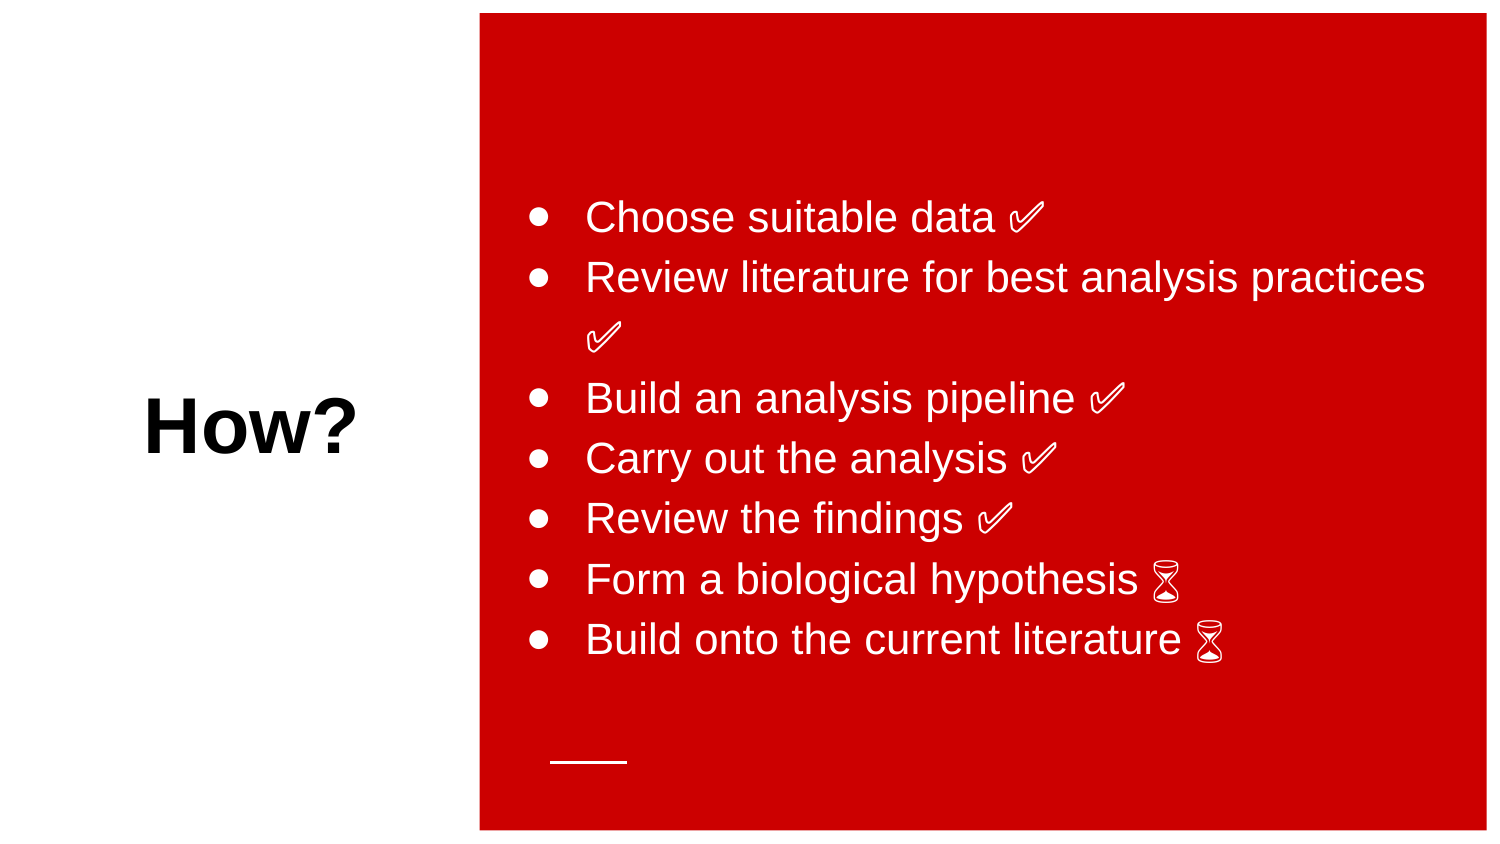

Choose suitable data ✅
Review literature for best analysis practices ✅
Build an analysis pipeline ✅
Carry out the analysis ✅
Review the findings ✅
Form a biological hypothesis ⌛
Build onto the current literature ⌛
How?